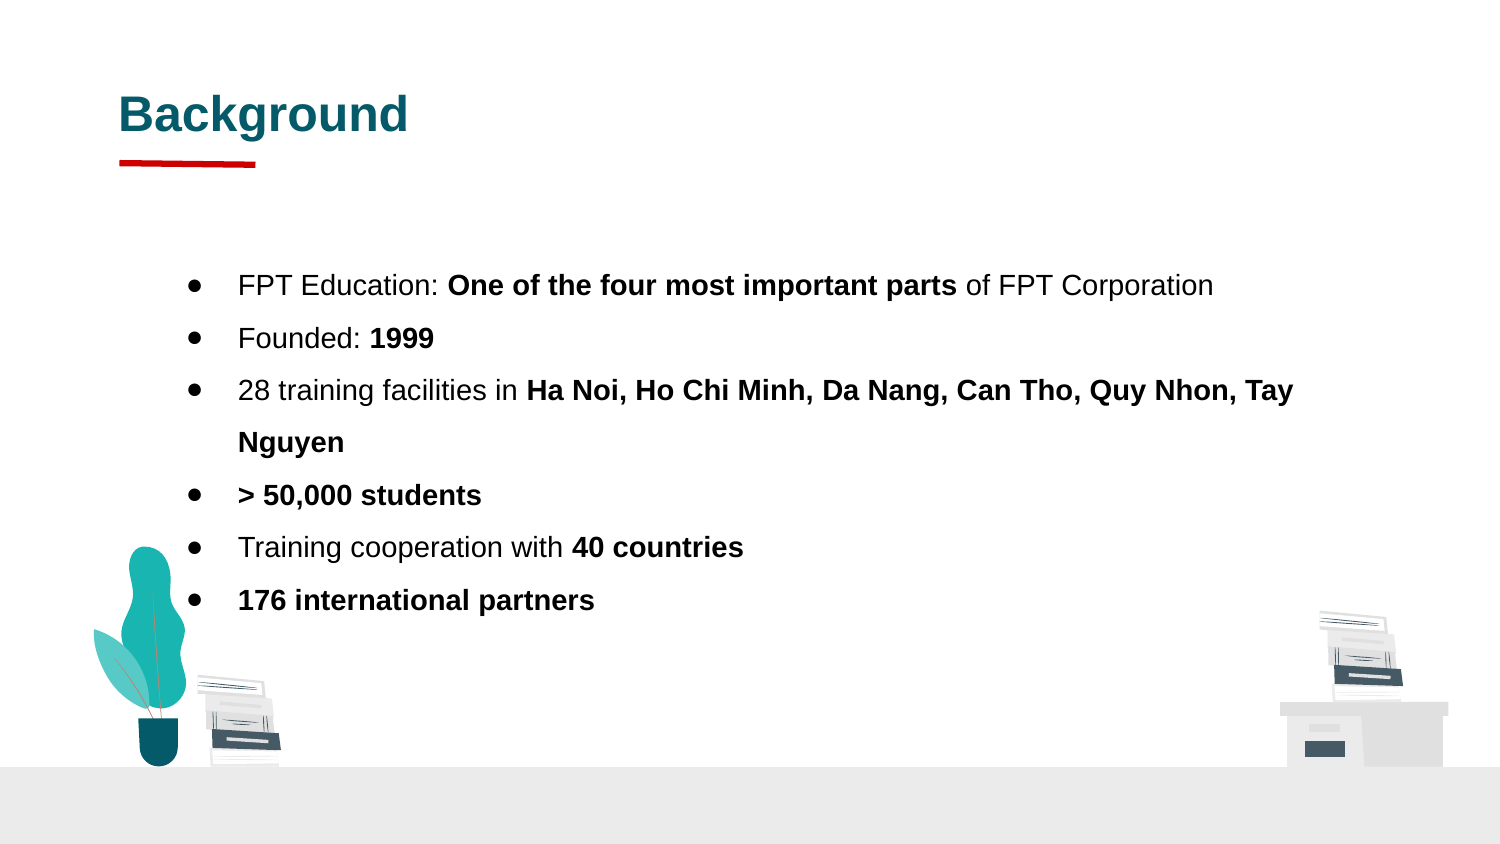

Background
FPT Education: One of the four most important parts of FPT Corporation
Founded: 1999
28 training facilities in Ha Noi, Ho Chi Minh, Da Nang, Can Tho, Quy Nhon, Tay Nguyen
> 50,000 students
Training cooperation with 40 countries
176 international partners